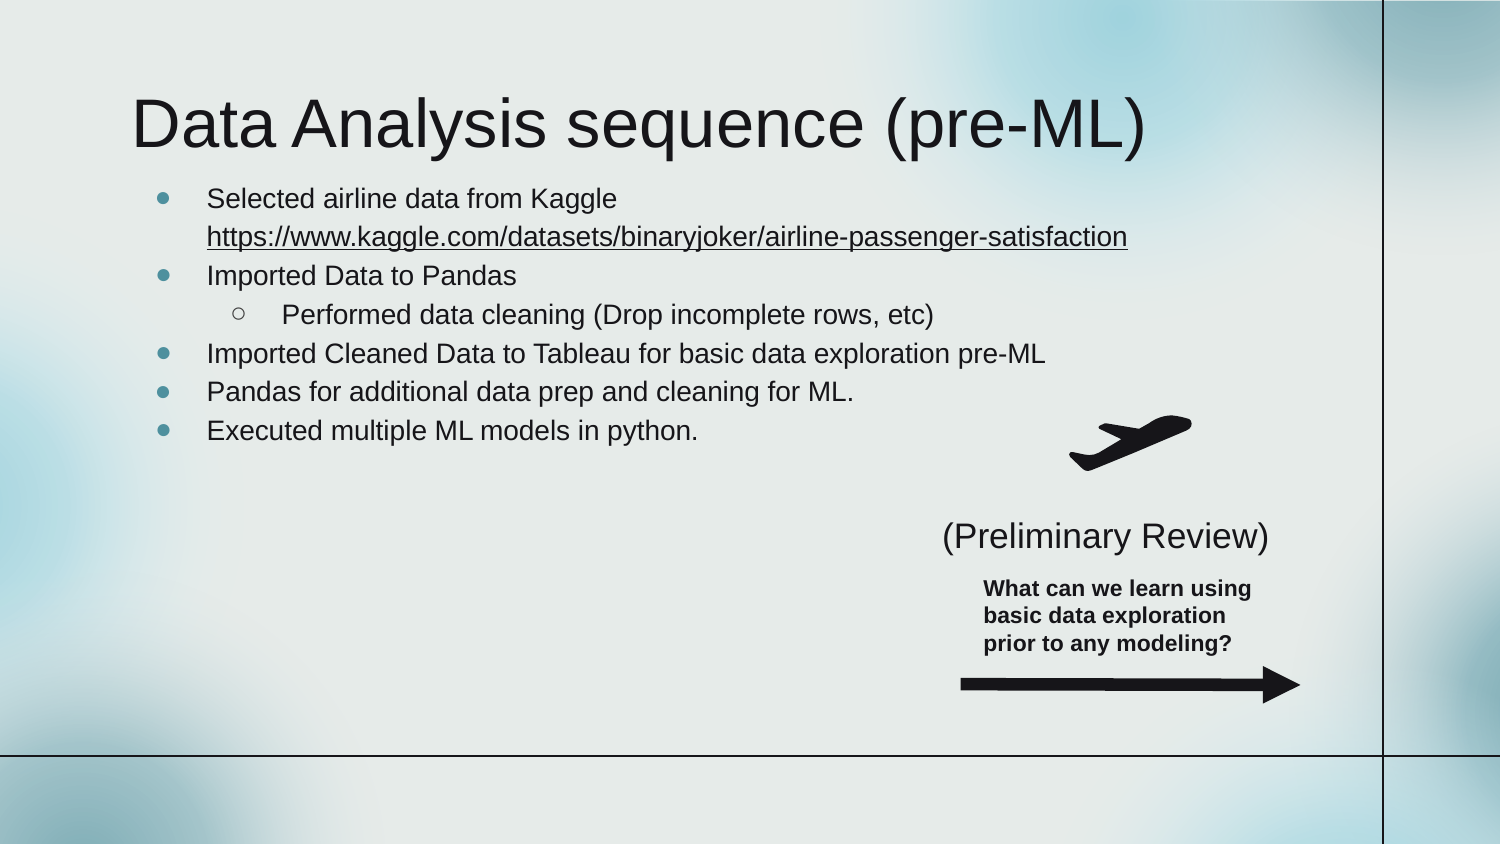

# Data Analysis sequence (pre-ML)
Selected airline data from Kaggle https://www.kaggle.com/datasets/binaryjoker/airline-passenger-satisfaction
Imported Data to Pandas
Performed data cleaning (Drop incomplete rows, etc)
Imported Cleaned Data to Tableau for basic data exploration pre-ML
Pandas for additional data prep and cleaning for ML.
Executed multiple ML models in python.

(Preliminary Review)
What can we learn using basic data exploration prior to any modeling?